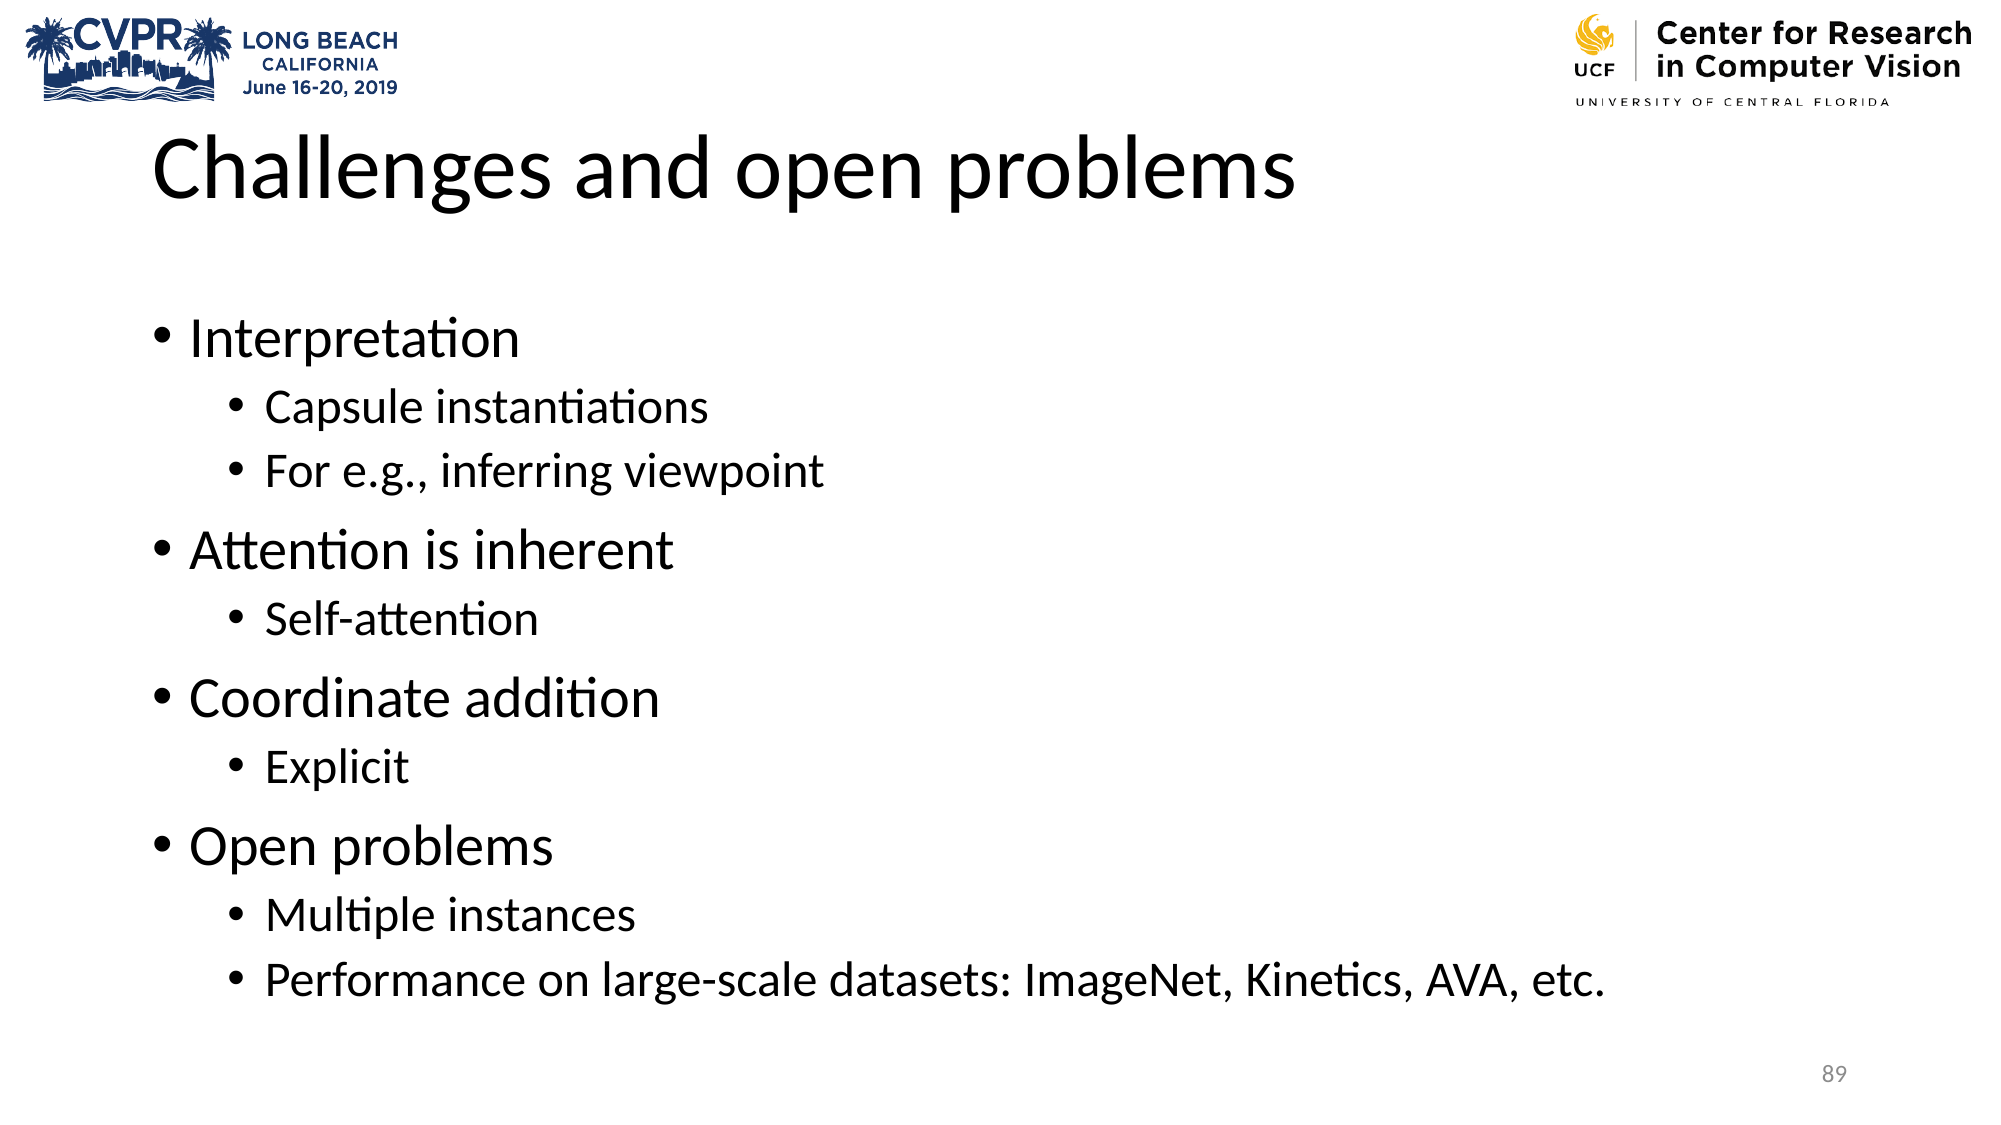

# Challenges and open problems
Interpretation
Capsule instantiations
For e.g., inferring viewpoint
Attention is inherent
Self-attention
Coordinate addition
Explicit
Open problems
Multiple instances
Performance on large-scale datasets: ImageNet, Kinetics, AVA, etc.
89